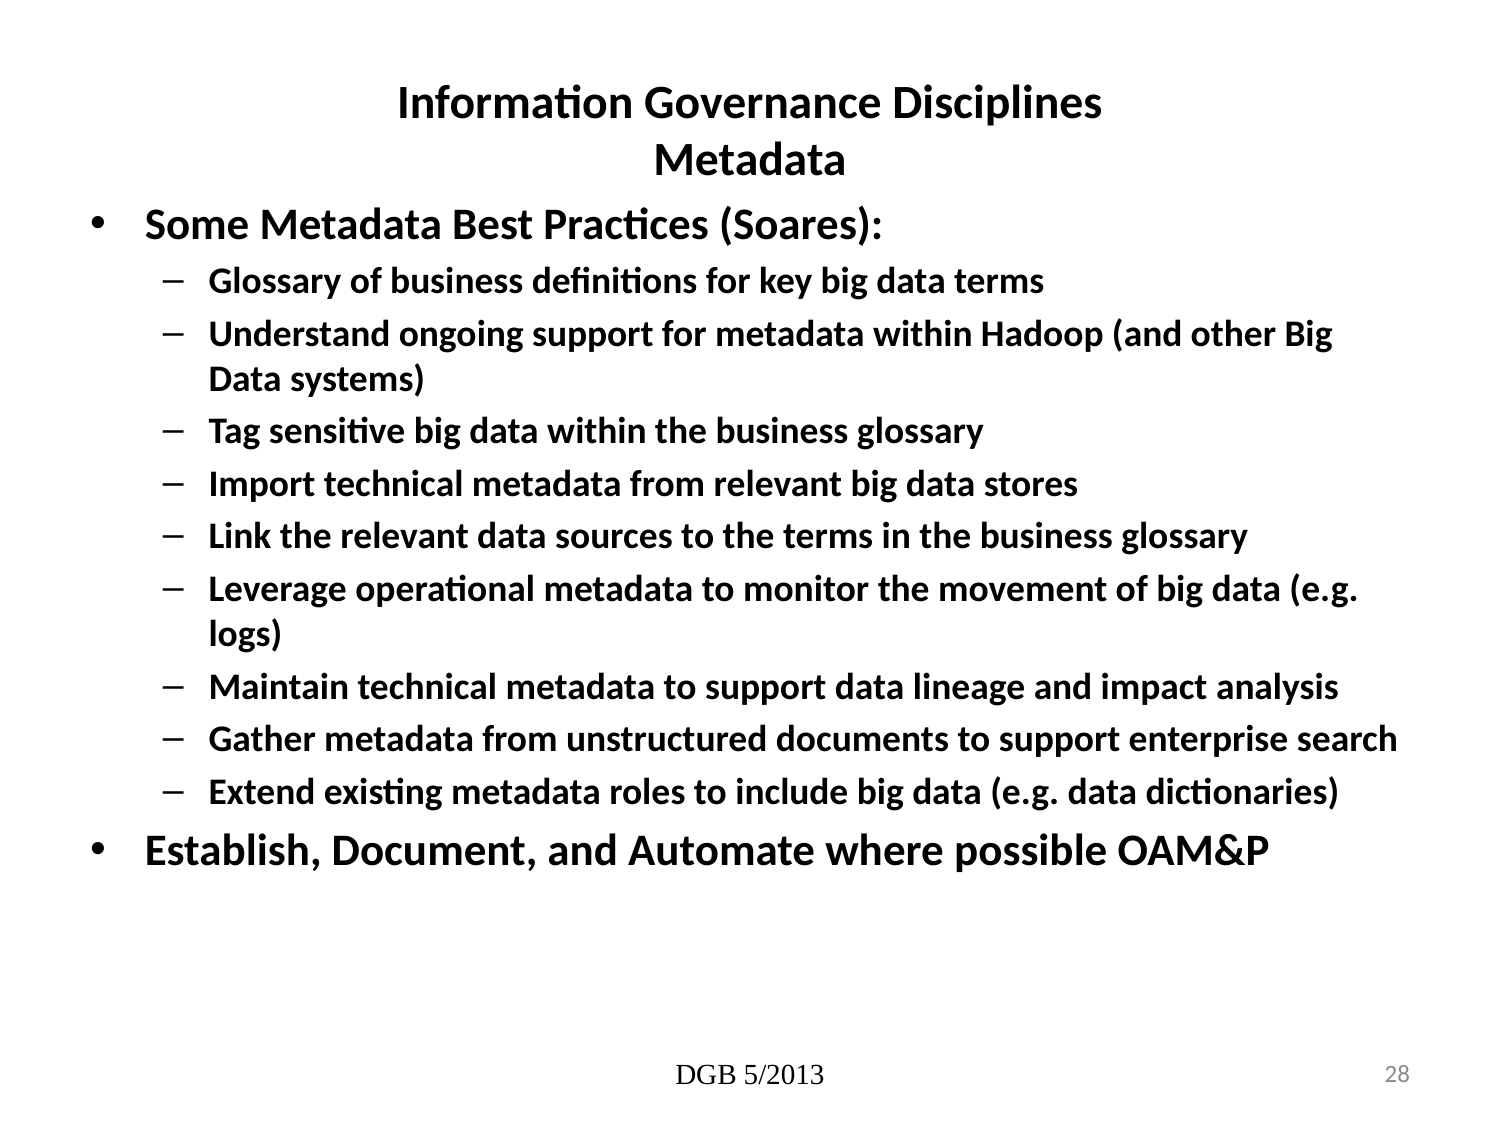

# Information Governance Disciplines Metadata
Some Metadata Best Practices (Soares):
Glossary of business definitions for key big data terms
Understand ongoing support for metadata within Hadoop (and other Big Data systems)
Tag sensitive big data within the business glossary
Import technical metadata from relevant big data stores
Link the relevant data sources to the terms in the business glossary
Leverage operational metadata to monitor the movement of big data (e.g. logs)
Maintain technical metadata to support data lineage and impact analysis
Gather metadata from unstructured documents to support enterprise search
Extend existing metadata roles to include big data (e.g. data dictionaries)
Establish, Document, and Automate where possible OAM&P

DGB 5/2013
28